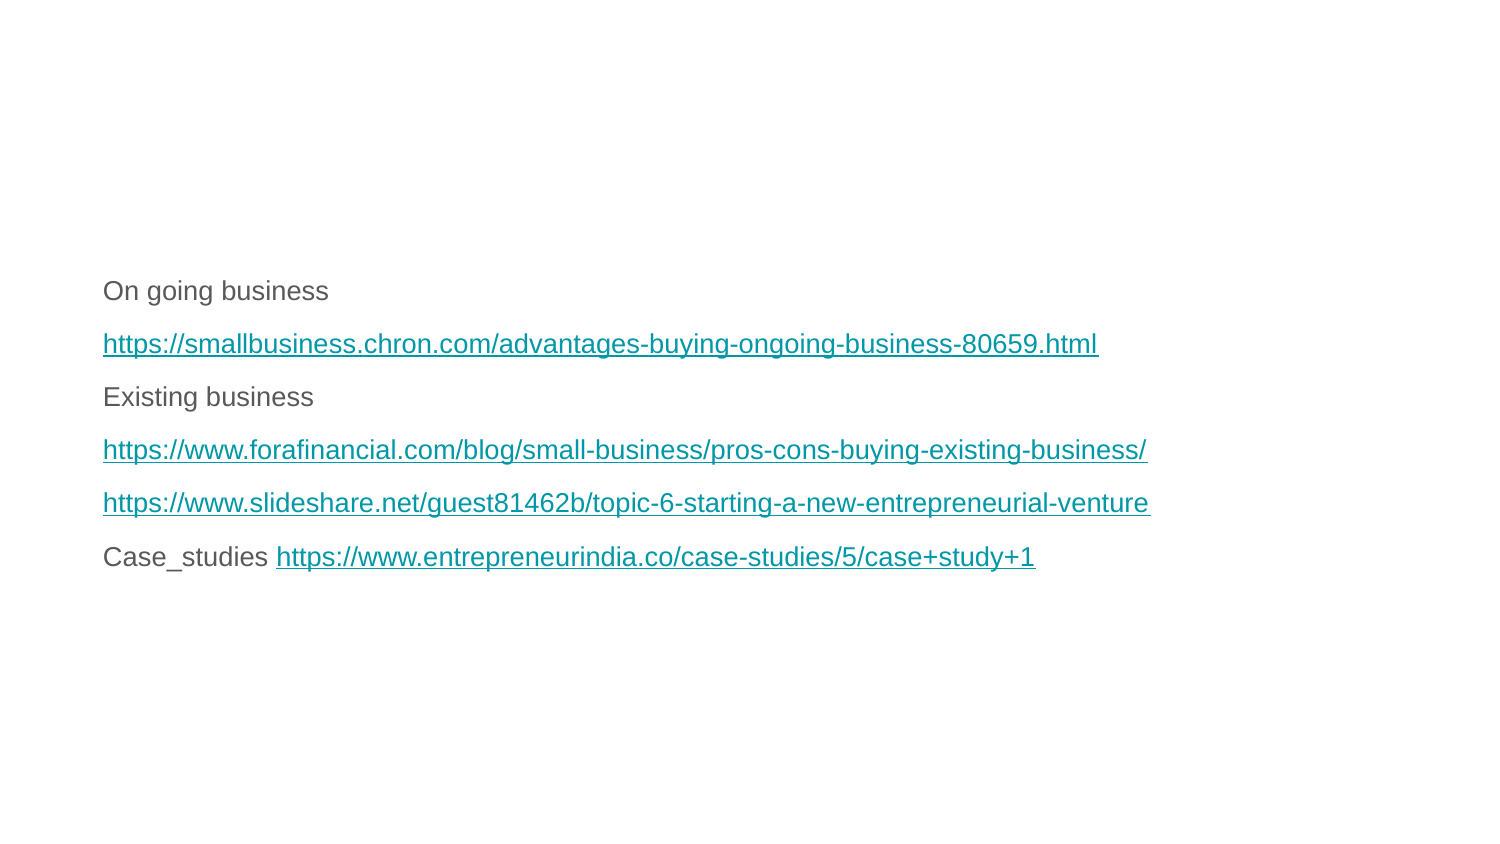

On going business
https://smallbusiness.chron.com/advantages-buying-ongoing-business-80659.html
Existing business
https://www.forafinancial.com/blog/small-business/pros-cons-buying-existing-business/
https://www.slideshare.net/guest81462b/topic-6-starting-a-new-entrepreneurial-venture
Case_studies https://www.entrepreneurindia.co/case-studies/5/case+study+1